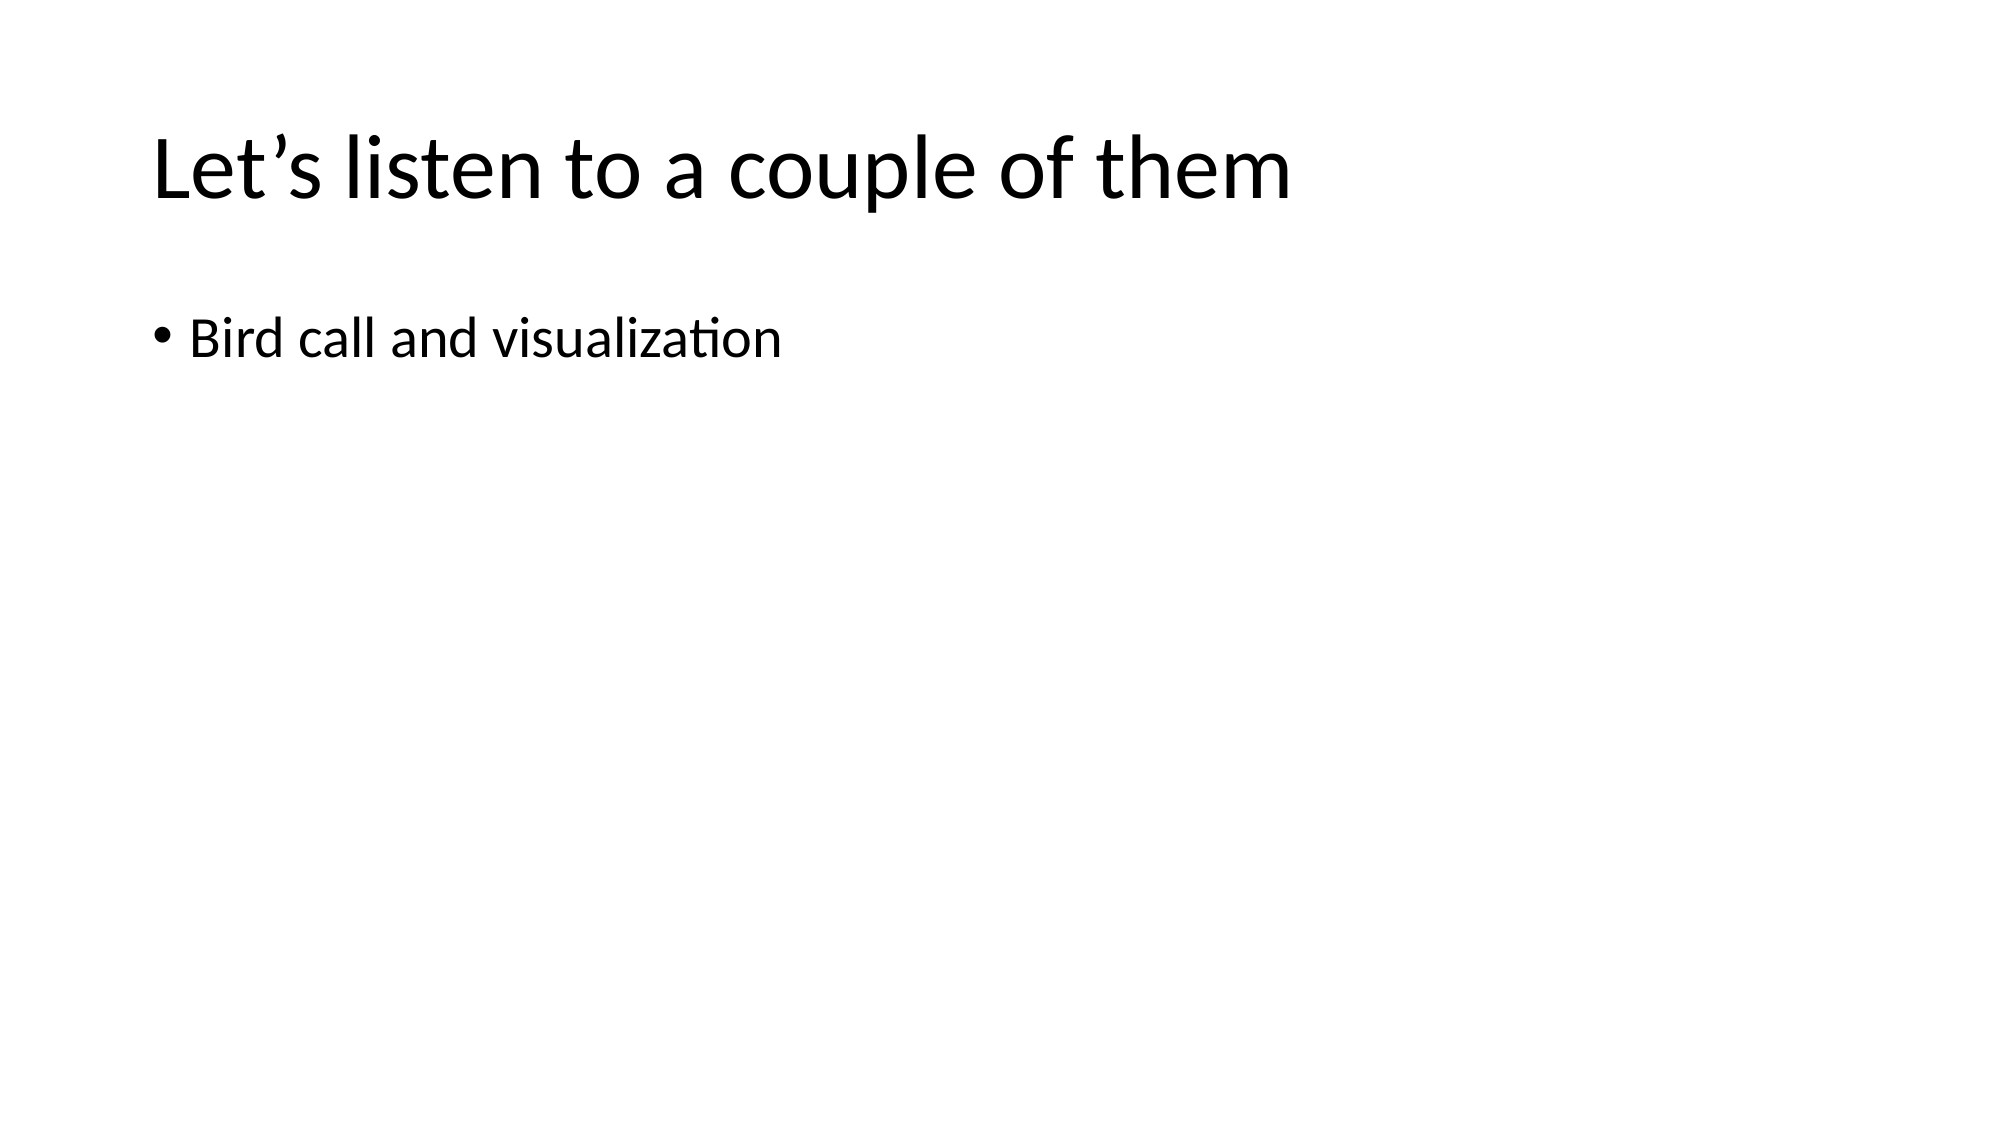

# Let’s listen to a couple of them
Bird call and visualization